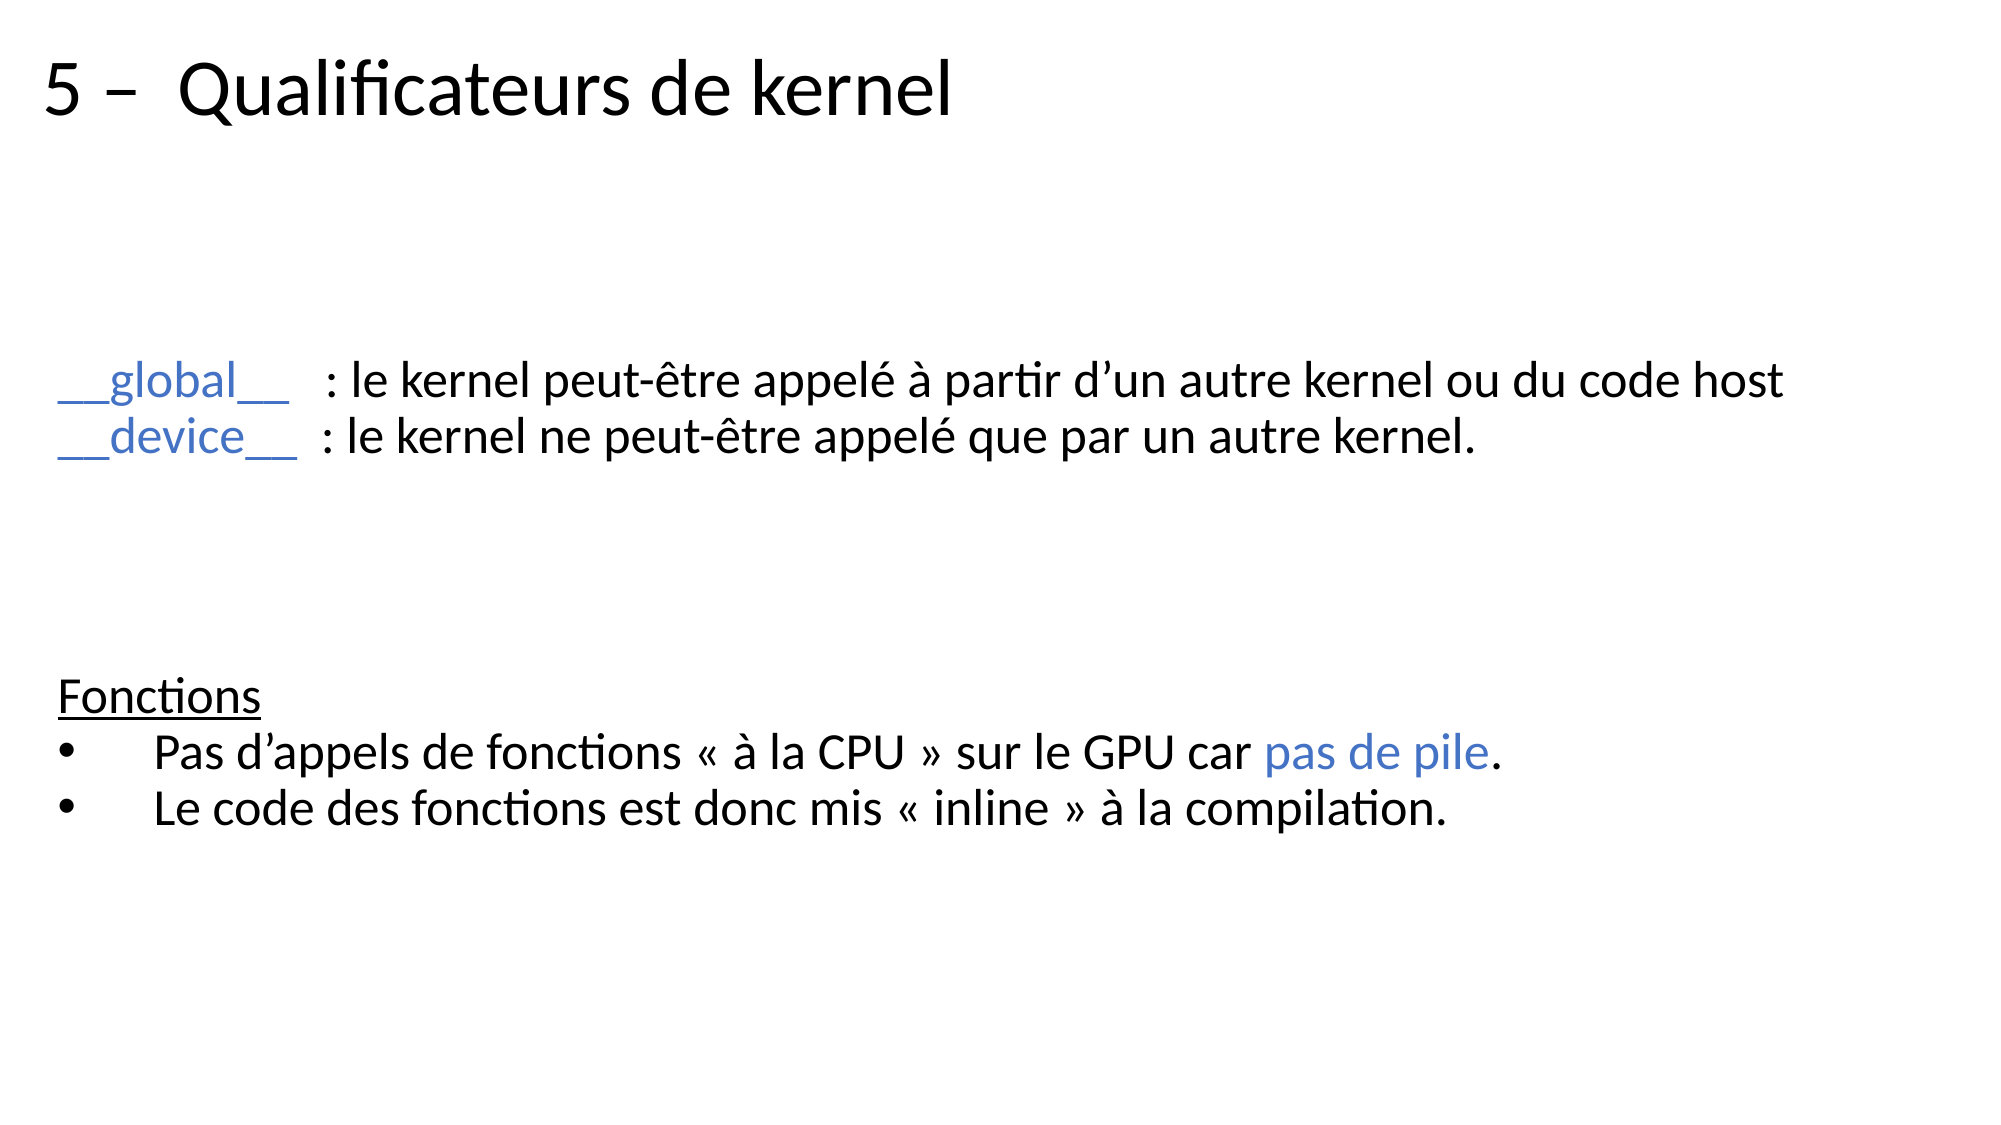

# 5 –  Qualificateurs de kernel
__global__   : le kernel peut-être appelé à partir d’un autre kernel ou du code host
__device__  : le kernel ne peut-être appelé que par un autre kernel.

Fonctions
Pas d’appels de fonctions « à la CPU » sur le GPU car pas de pile.
Le code des fonctions est donc mis « inline » à la compilation.